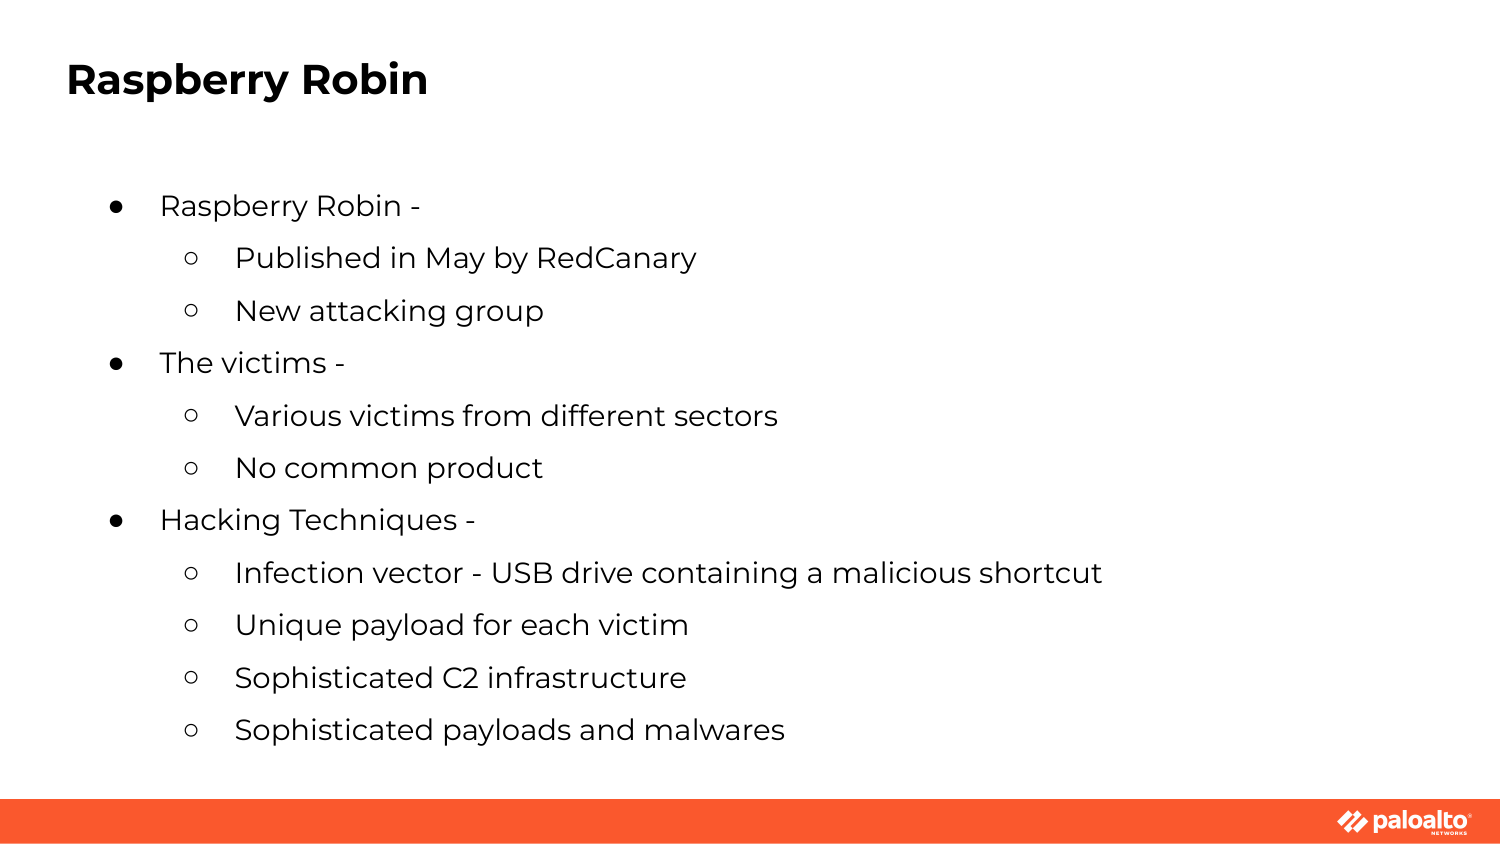

# Raspberry Robin
Raspberry Robin -
Published in May by RedCanary
New attacking group
The victims -
Various victims from different sectors
No common product
Hacking Techniques -
Infection vector - USB drive containing a malicious shortcut
Unique payload for each victim
Sophisticated C2 infrastructure
Sophisticated payloads and malwares